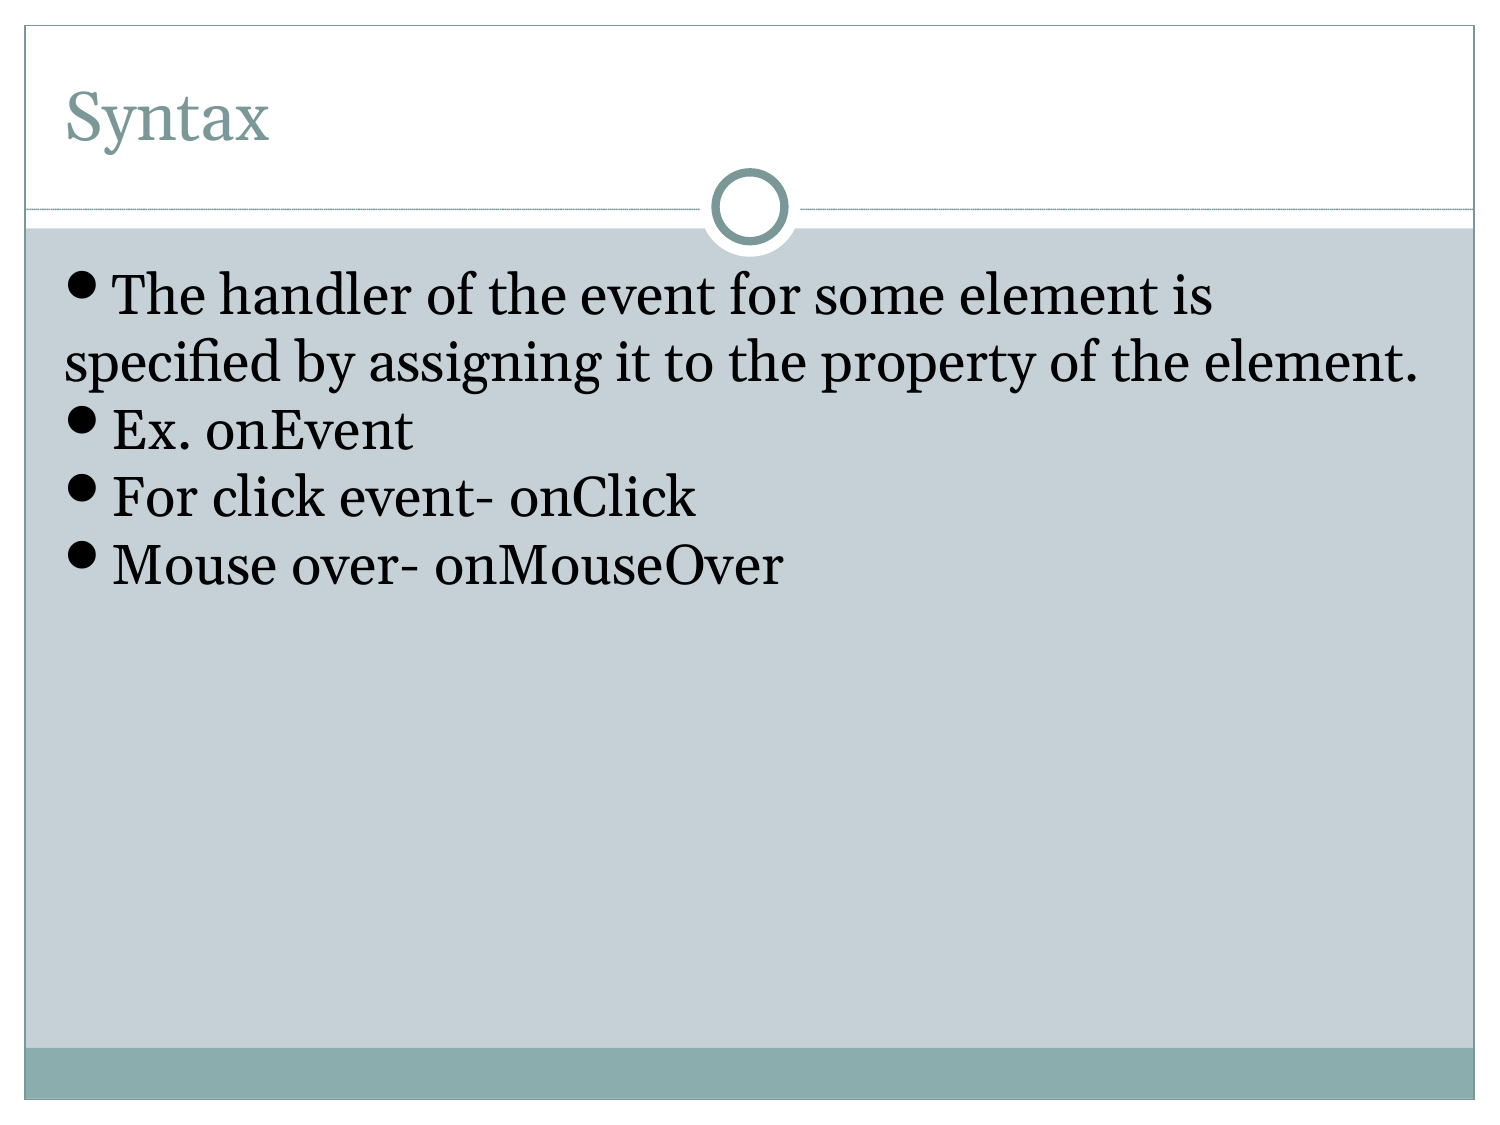

Syntax
The handler of the event for some element is specified by assigning it to the property of the element.
Ex. onEvent
For click event- onClick
Mouse over- onMouseOver